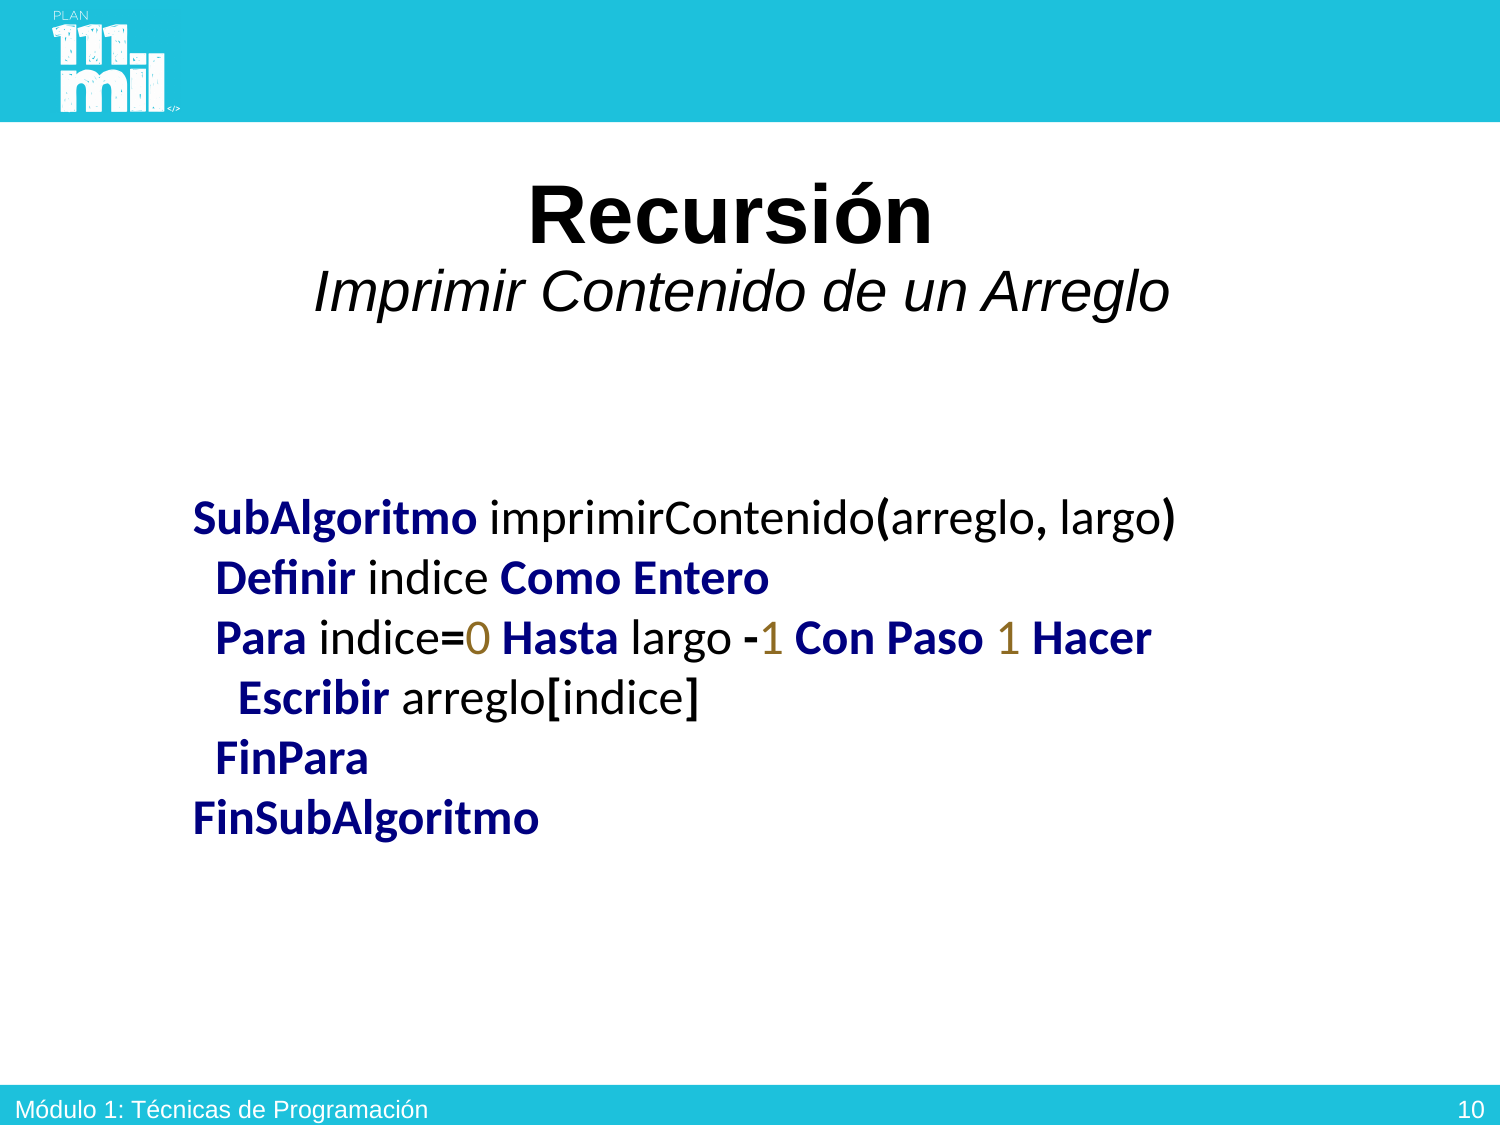

# Recursión Imprimir Contenido de un Arreglo
SubAlgoritmo imprimirContenido(arreglo, largo)
  Definir indice Como Entero
  Para indice=0 Hasta largo -1 Con Paso 1 Hacer
    Escribir arreglo[indice]
  FinPara
FinSubAlgoritmo
10
Módulo 1: Técnicas de Programación